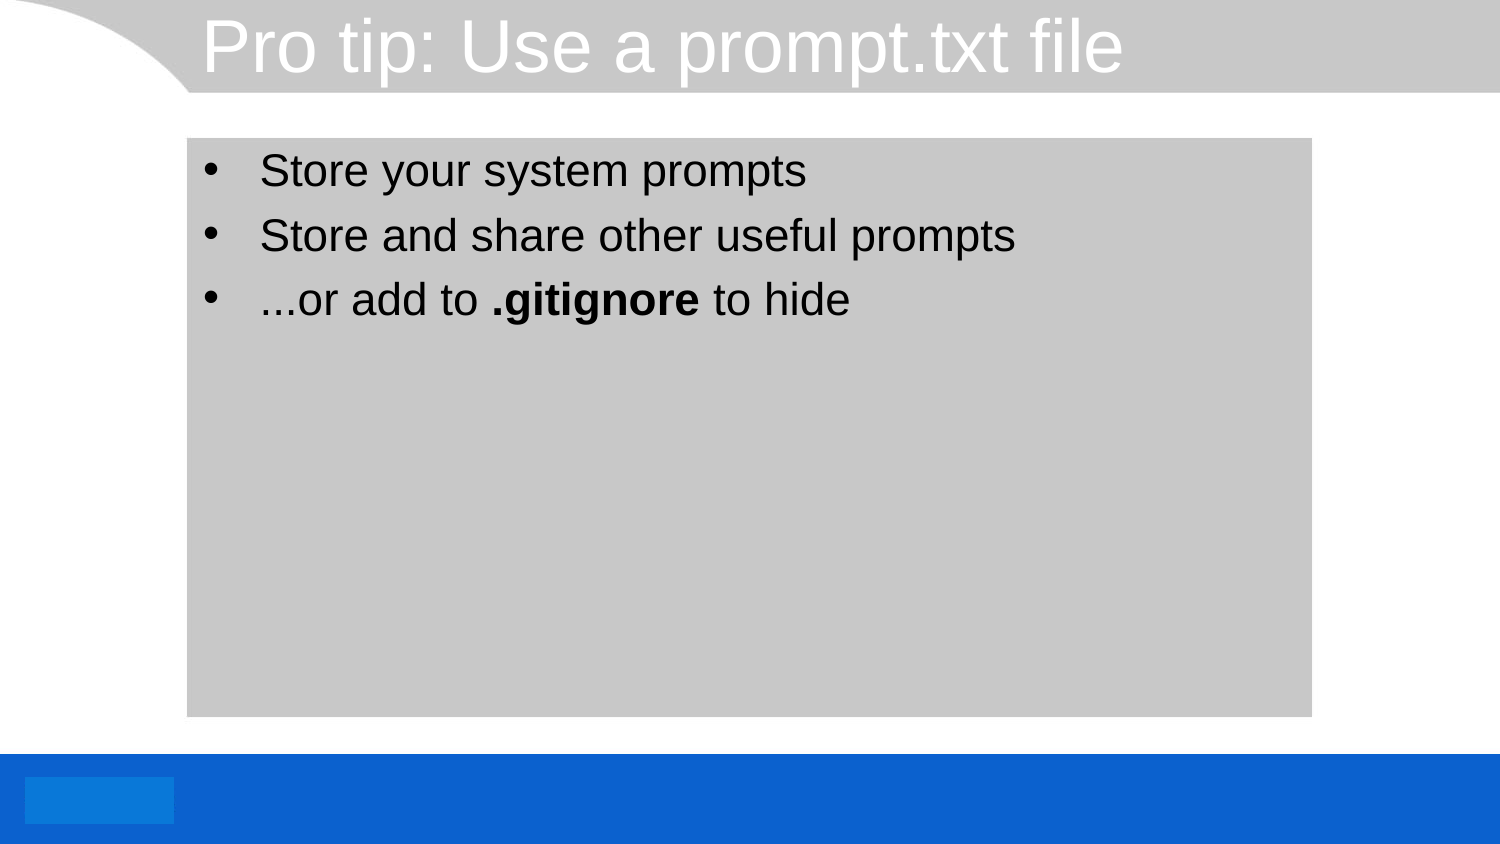

# Pro tip: Use a prompt.txt file
Store your system prompts
Store and share other useful prompts
...or add to .gitignore to hide